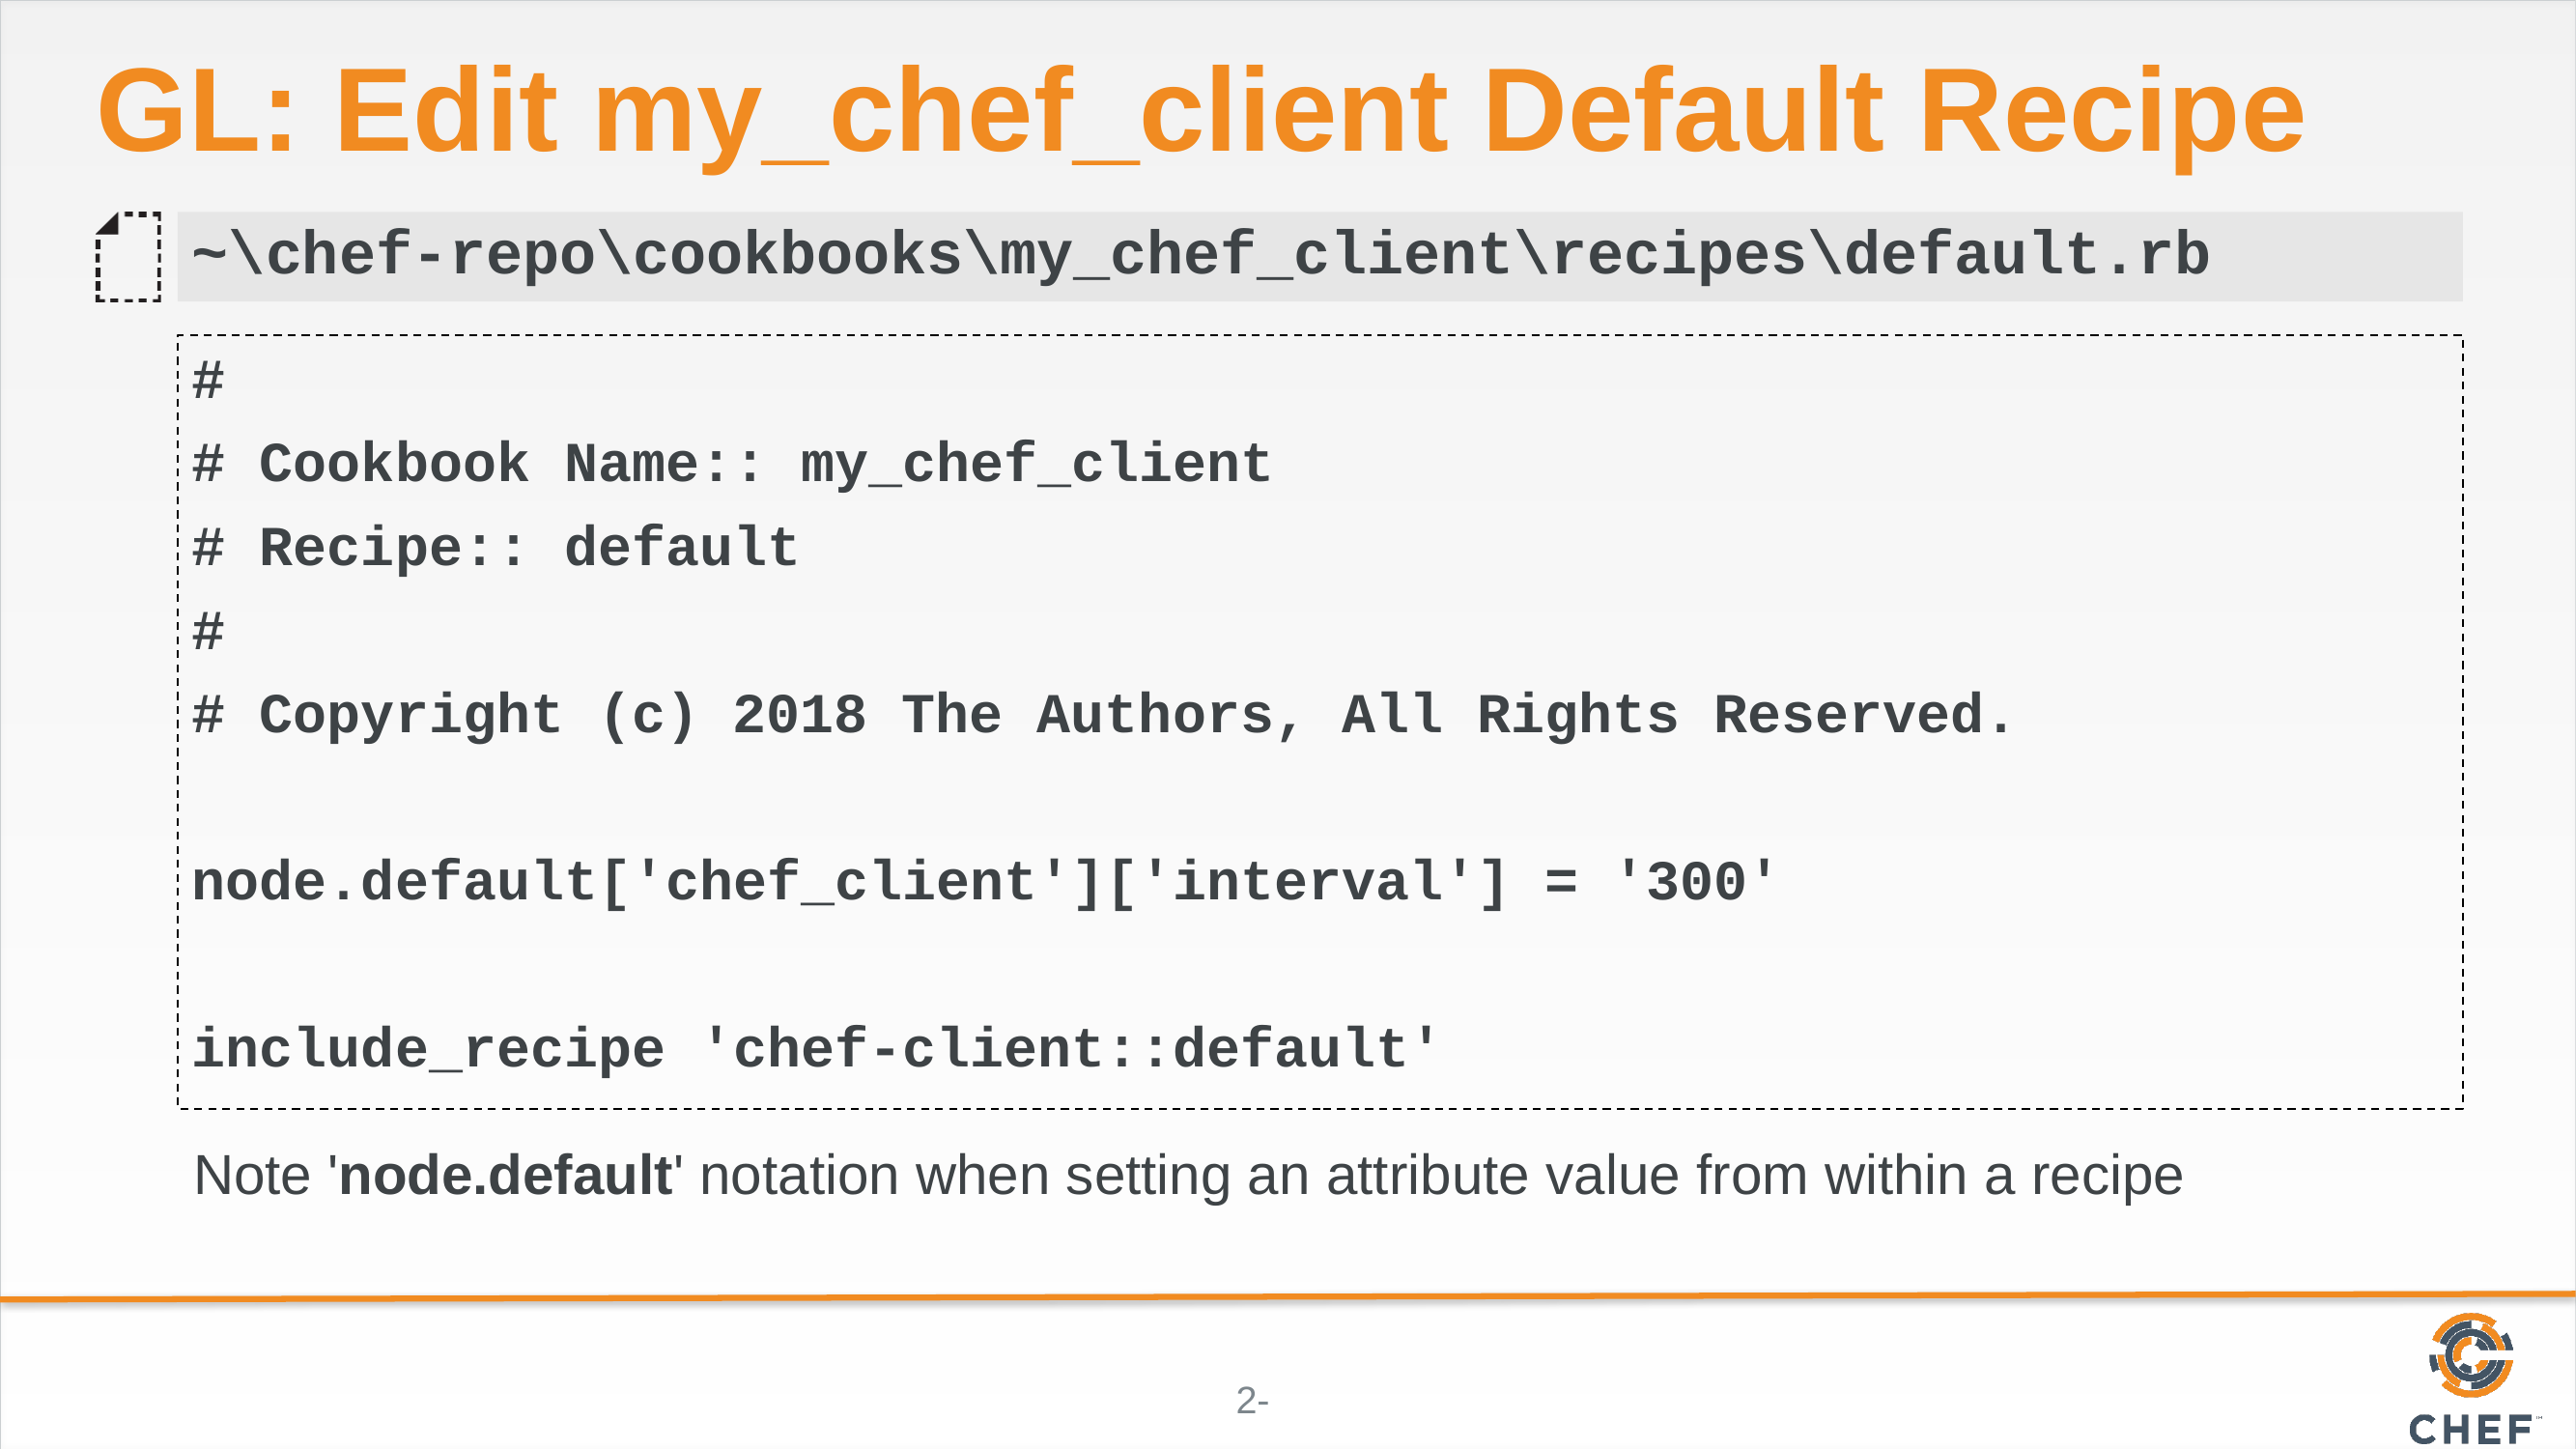

# GL: Edit my_chef_client Default Recipe
~\chef-repo\cookbooks\my_chef_client\recipes\default.rb
#
# Cookbook Name:: my_chef_client
# Recipe:: default
#
# Copyright (c) 2018 The Authors, All Rights Reserved.

node.default['chef_client']['interval'] = '300'

include_recipe 'chef-client::default'

Note 'node.default' notation when setting an attribute value from within a recipe